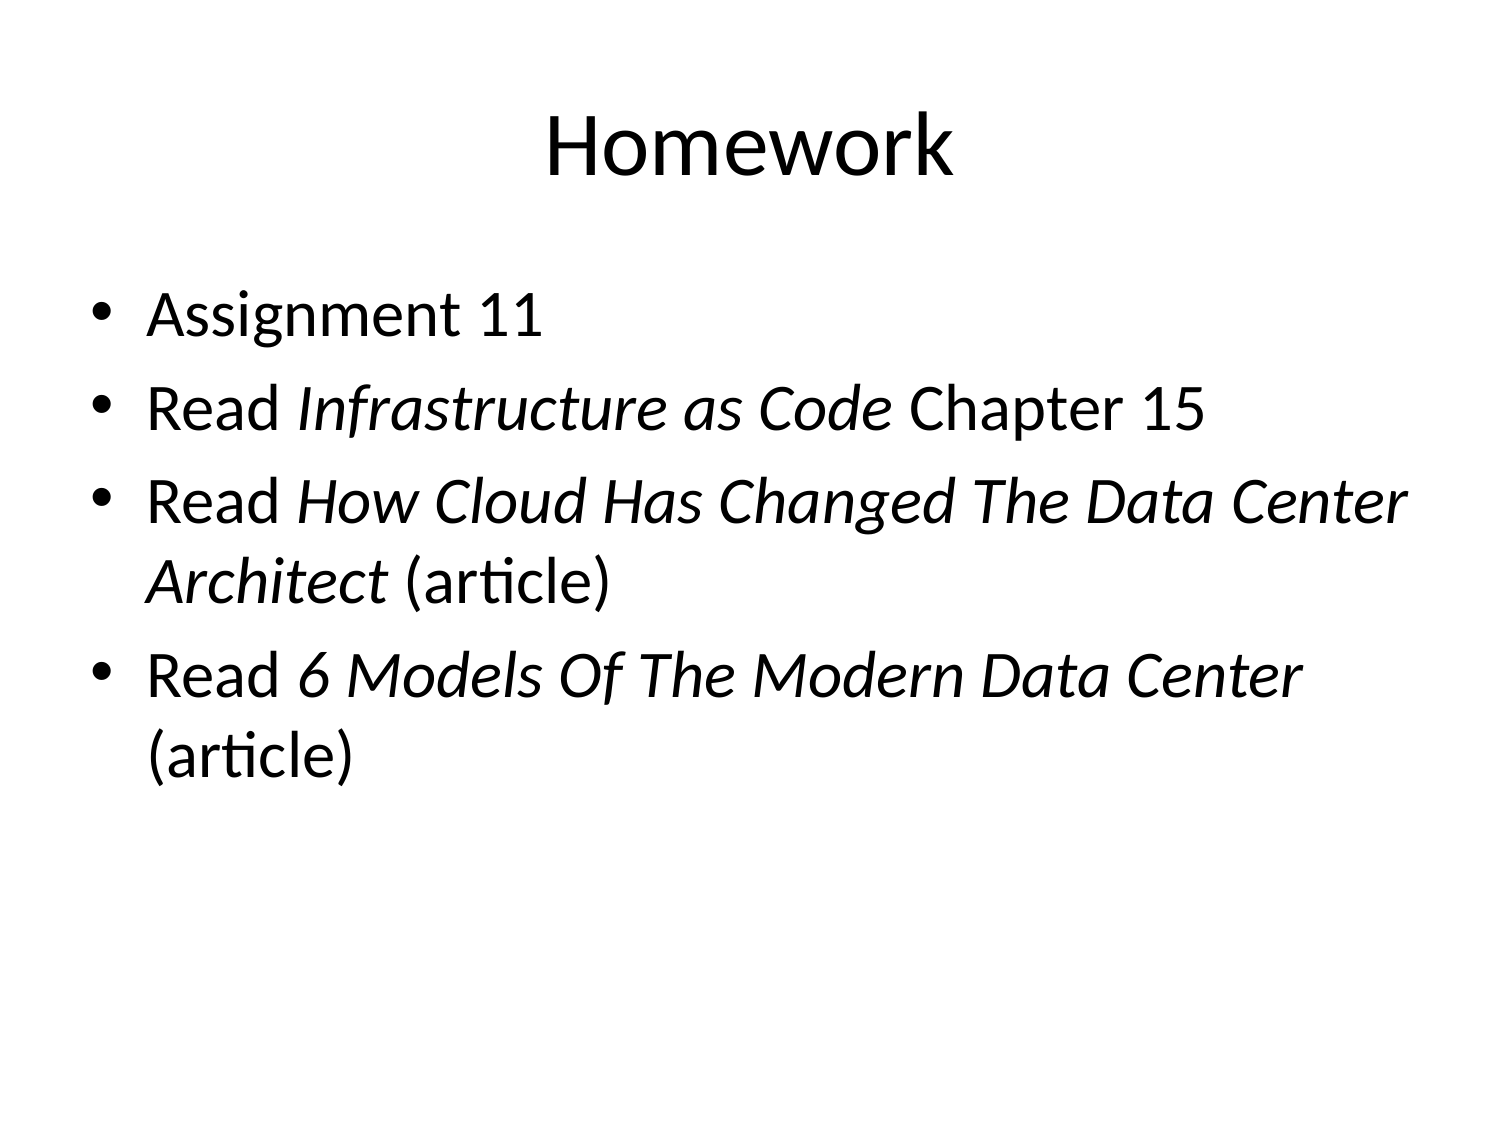

# Homework
Assignment 11
Read Infrastructure as Code Chapter 15
Read How Cloud Has Changed The Data Center Architect (article)
Read 6 Models Of The Modern Data Center (article)